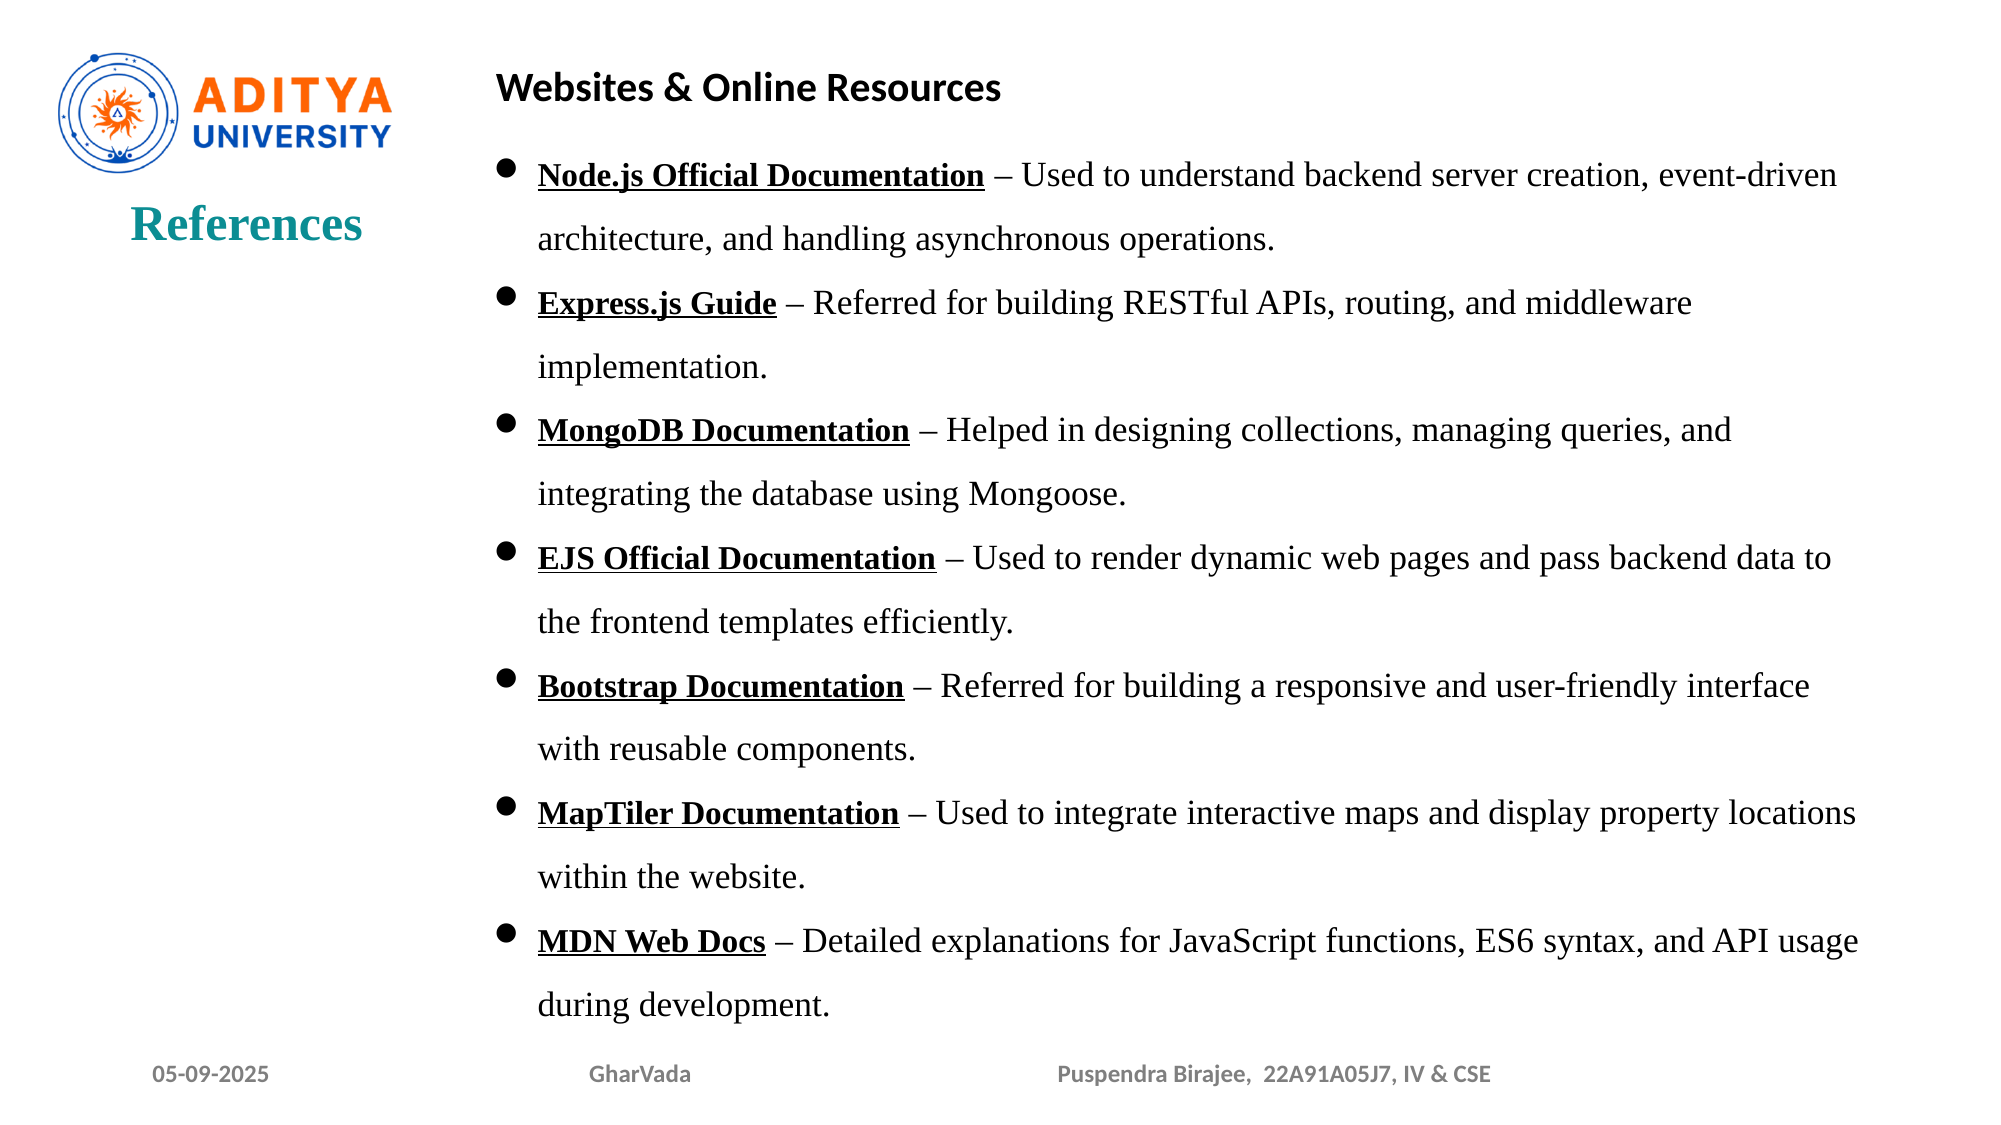

Websites & Online Resources
Node.js Official Documentation – Used to understand backend server creation, event-driven architecture, and handling asynchronous operations.
Express.js Guide – Referred for building RESTful APIs, routing, and middleware implementation.
MongoDB Documentation – Helped in designing collections, managing queries, and integrating the database using Mongoose.
EJS Official Documentation – Used to render dynamic web pages and pass backend data to the frontend templates efficiently.
Bootstrap Documentation – Referred for building a responsive and user-friendly interface with reusable components.
MapTiler Documentation – Used to integrate interactive maps and display property locations within the website.
MDN Web Docs – Detailed explanations for JavaScript functions, ES6 syntax, and API usage during development.
References
05-09-2025
GharVada                                                                Puspendra Birajee,  22A91A05J7, IV & CSE
14